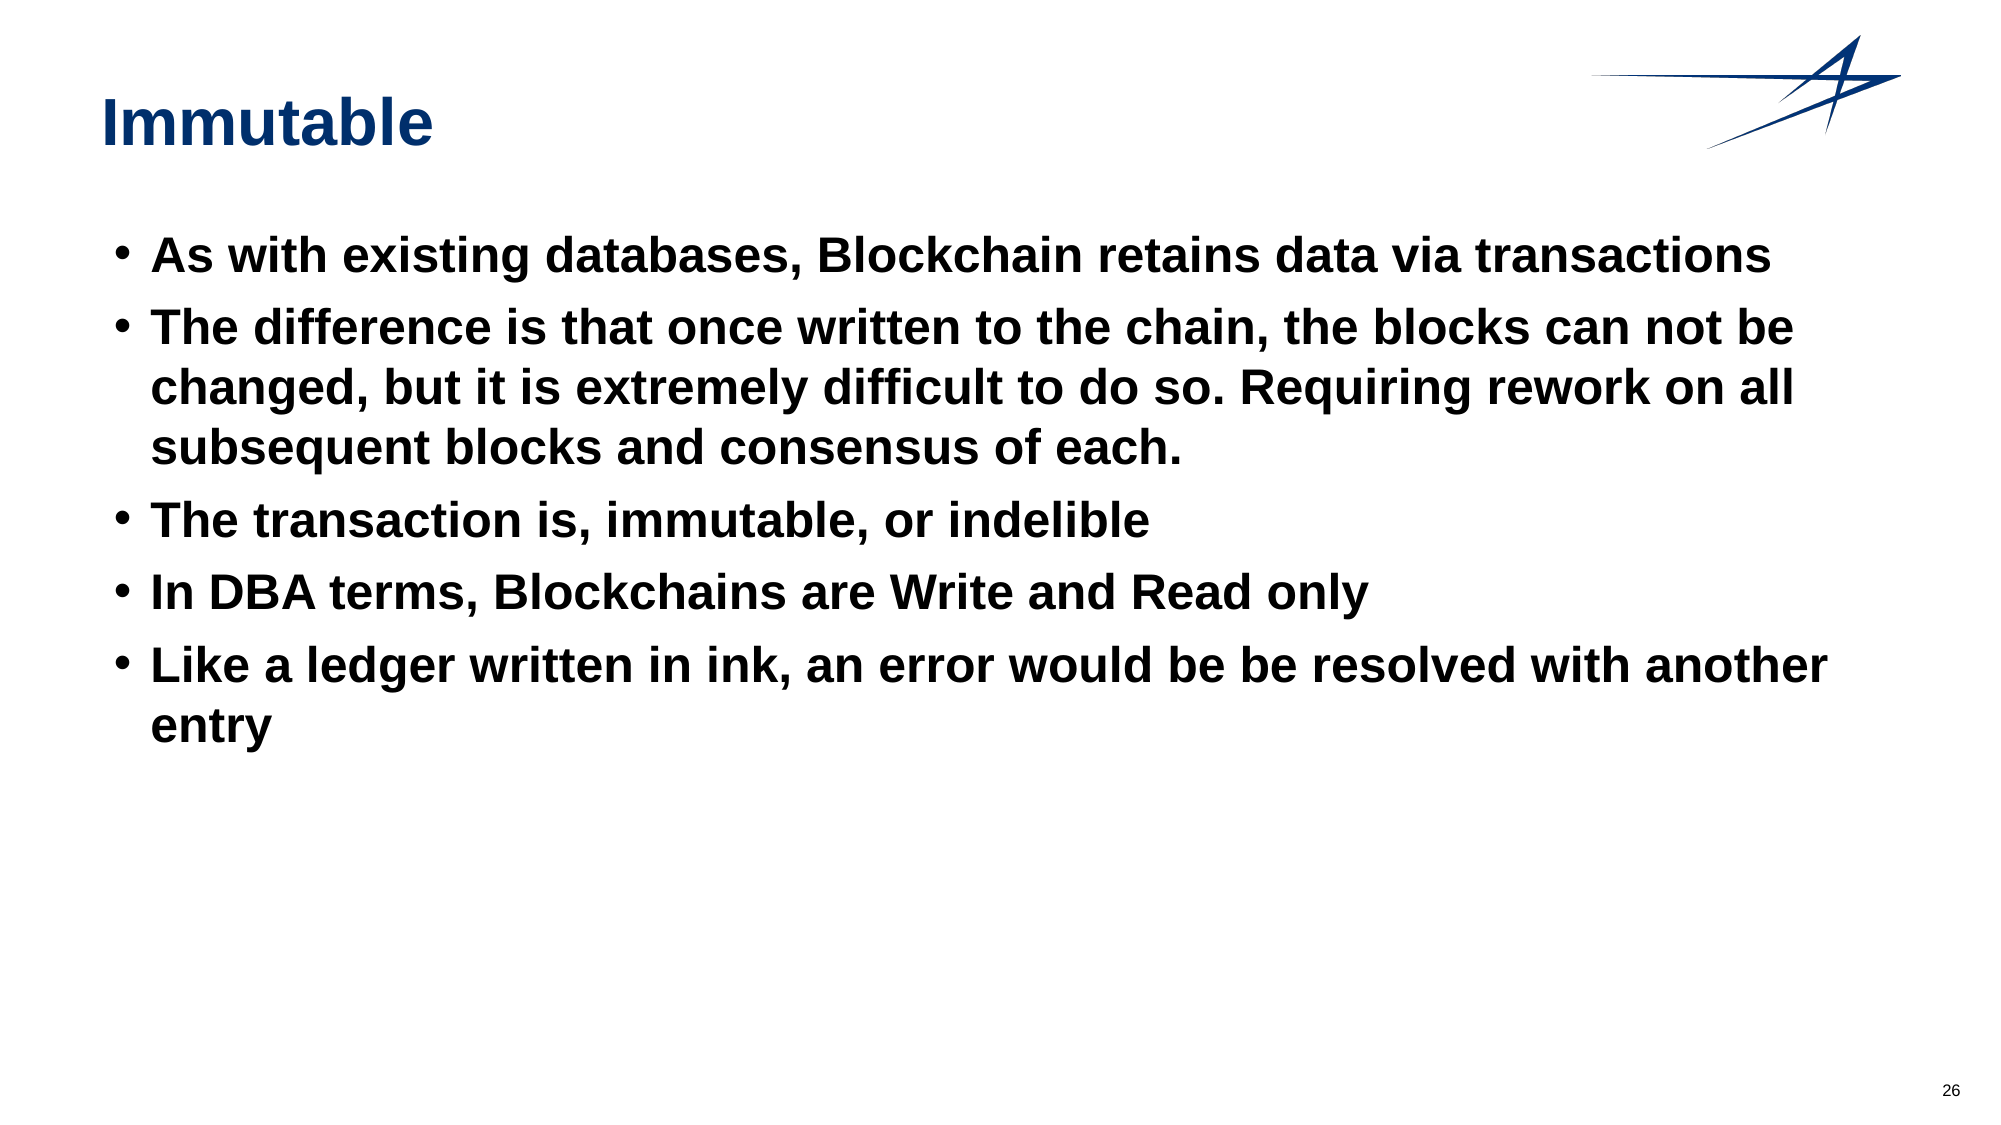

# Immutable
As with existing databases, Blockchain retains data via transactions
The difference is that once written to the chain, the blocks can not be changed, but it is extremely difficult to do so. Requiring rework on all subsequent blocks and consensus of each.
The transaction is, immutable, or indelible
In DBA terms, Blockchains are Write and Read only
Like a ledger written in ink, an error would be be resolved with another entry